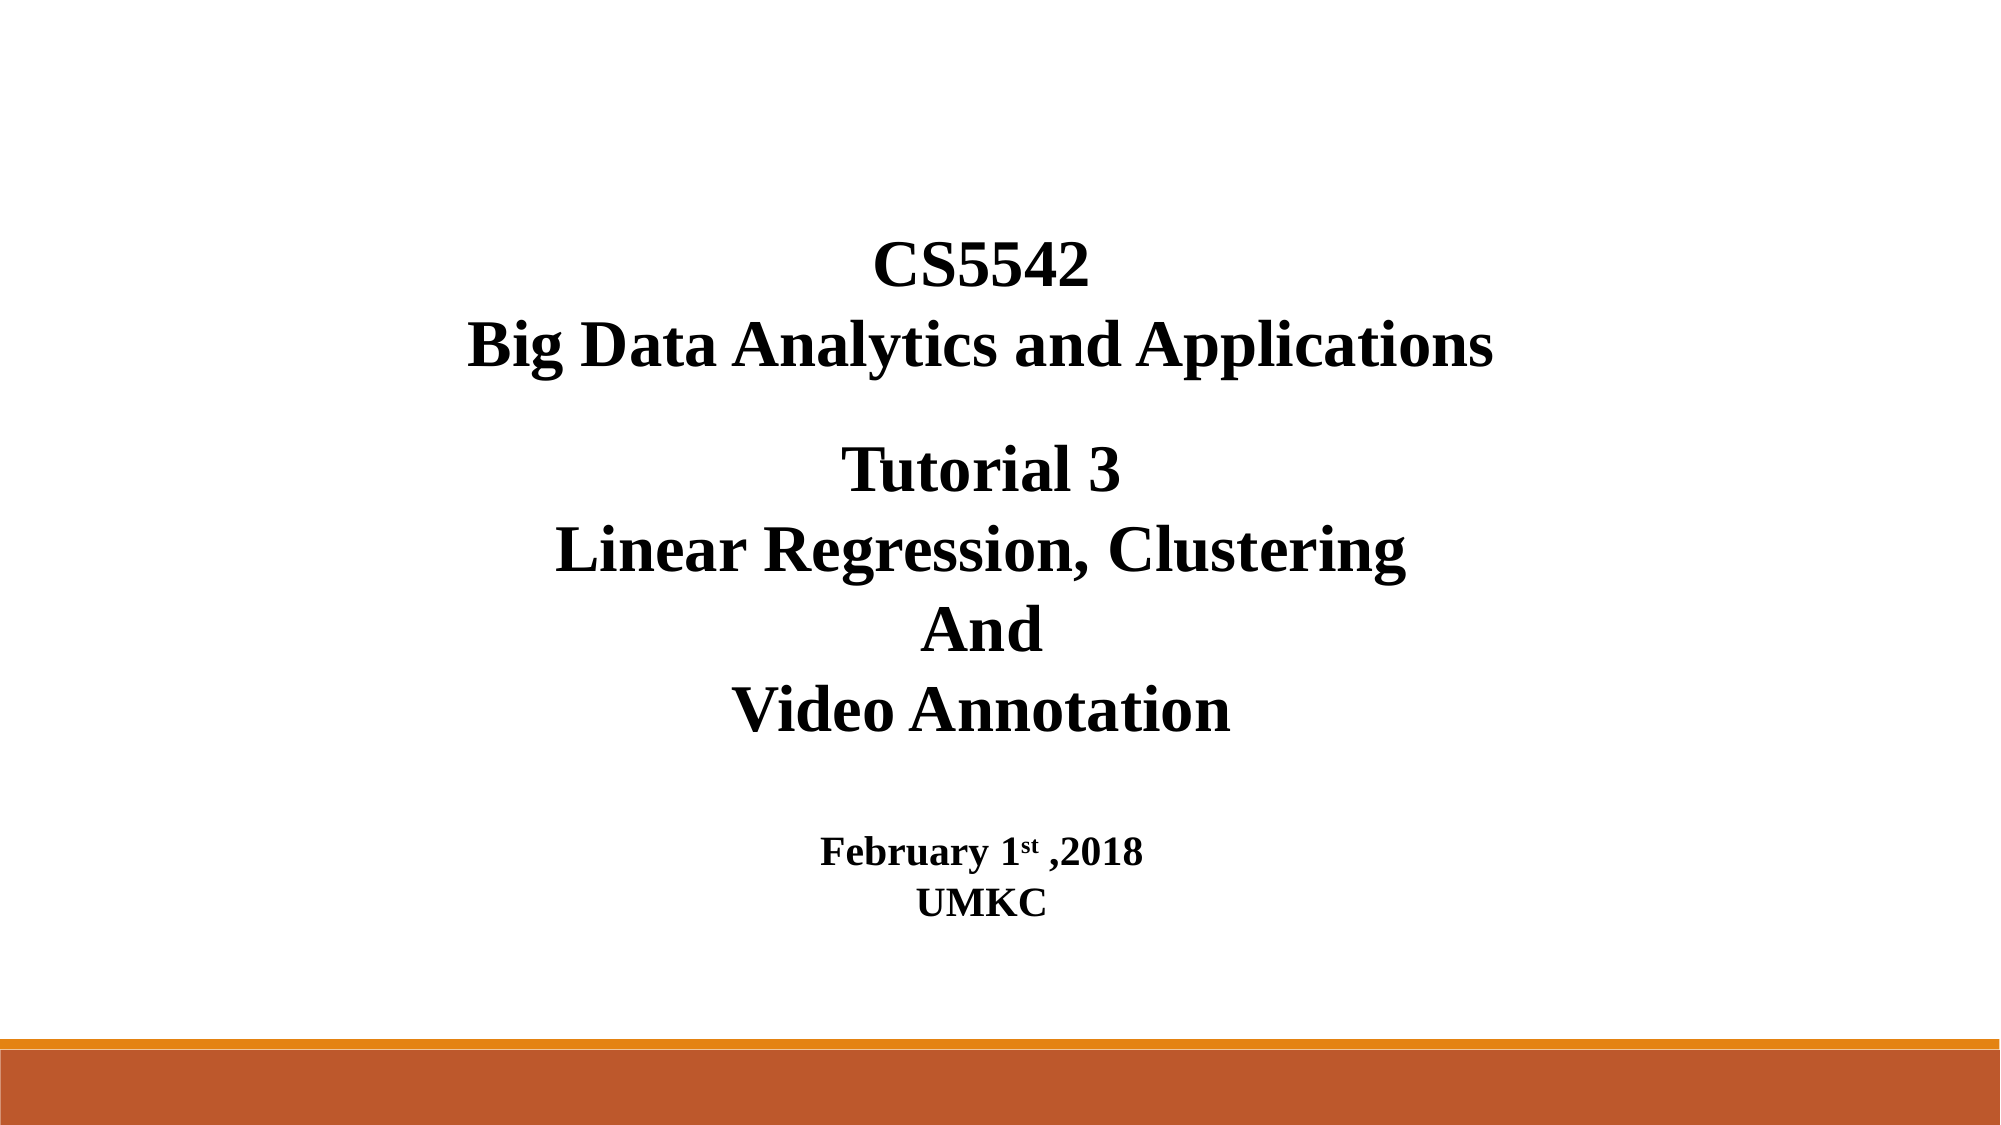

CS5542
Big Data Analytics and Applications
Tutorial 3
Linear Regression, Clustering
And
Video Annotation

February 1st ,2018
UMKC